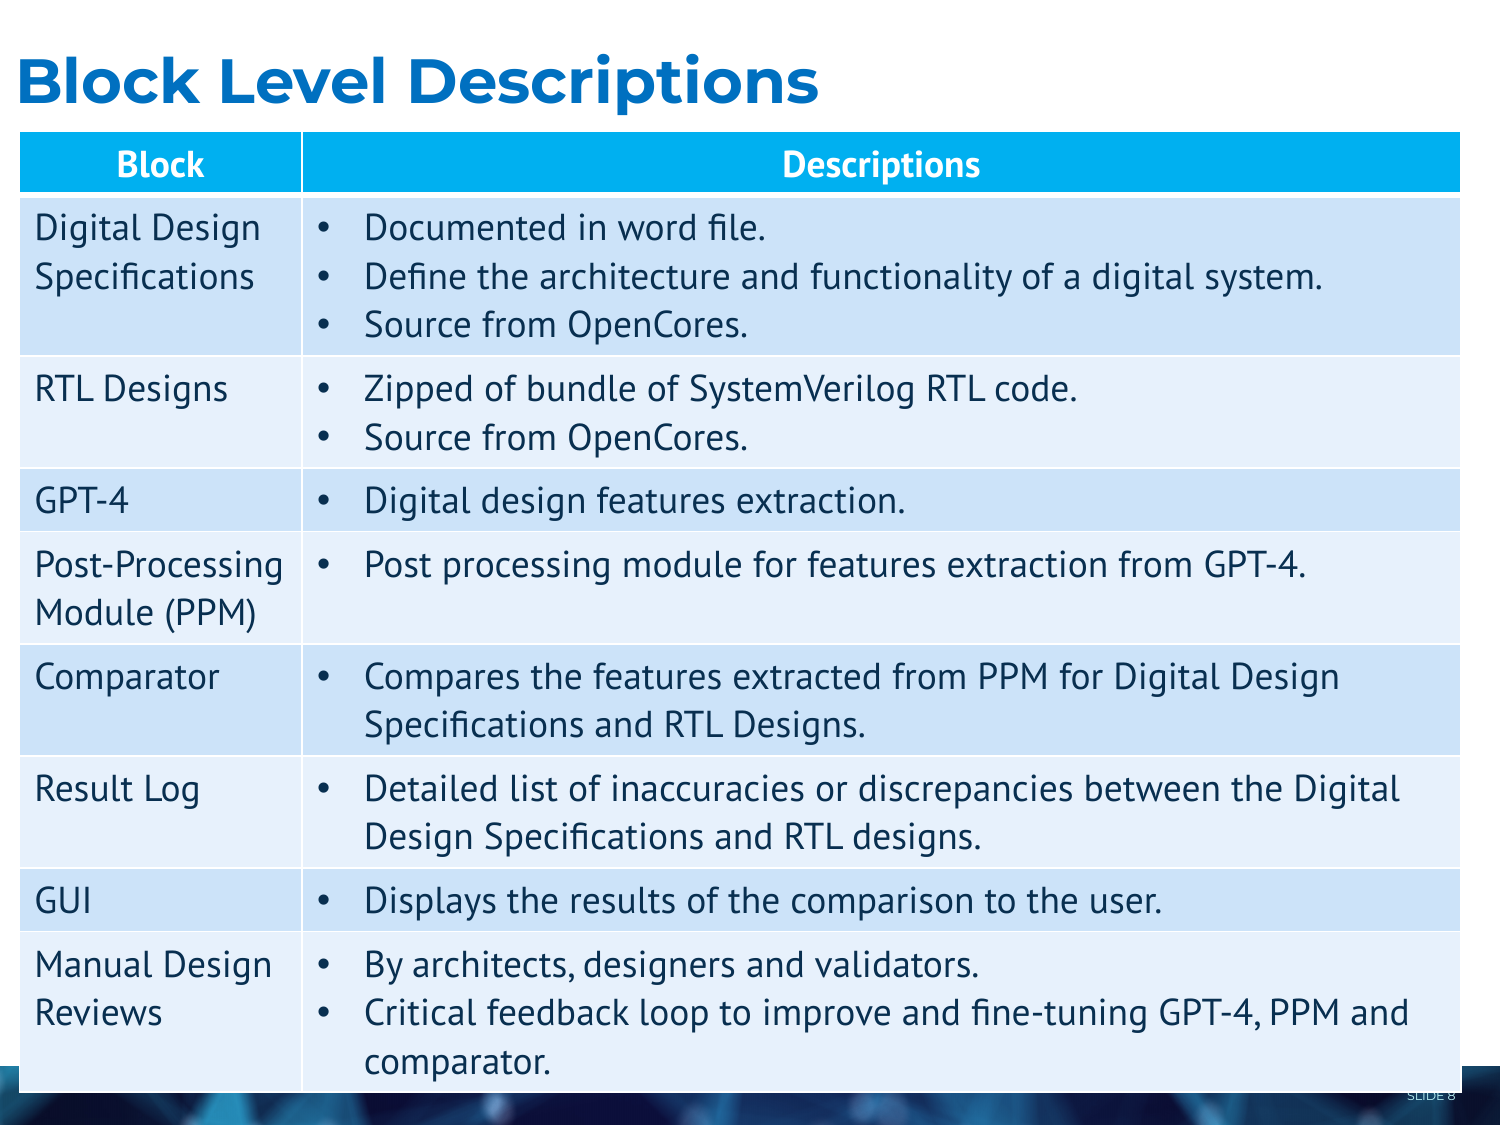

# Block Level Descriptions
| Block | Descriptions |
| --- | --- |
| Digital Design Specifications | Documented in word file. Define the architecture and functionality of a digital system. Source from OpenCores. |
| RTL Designs | Zipped of bundle of SystemVerilog RTL code. Source from OpenCores. |
| GPT-4 | Digital design features extraction. |
| Post-Processing Module (PPM) | Post processing module for features extraction from GPT-4. |
| Comparator | Compares the features extracted from PPM for Digital Design Specifications and RTL Designs. |
| Result Log | Detailed list of inaccuracies or discrepancies between the Digital Design Specifications and RTL designs. |
| GUI | Displays the results of the comparison to the user. |
| Manual Design Reviews | By architects, designers and validators. Critical feedback loop to improve and fine-tuning GPT-4, PPM and comparator. |